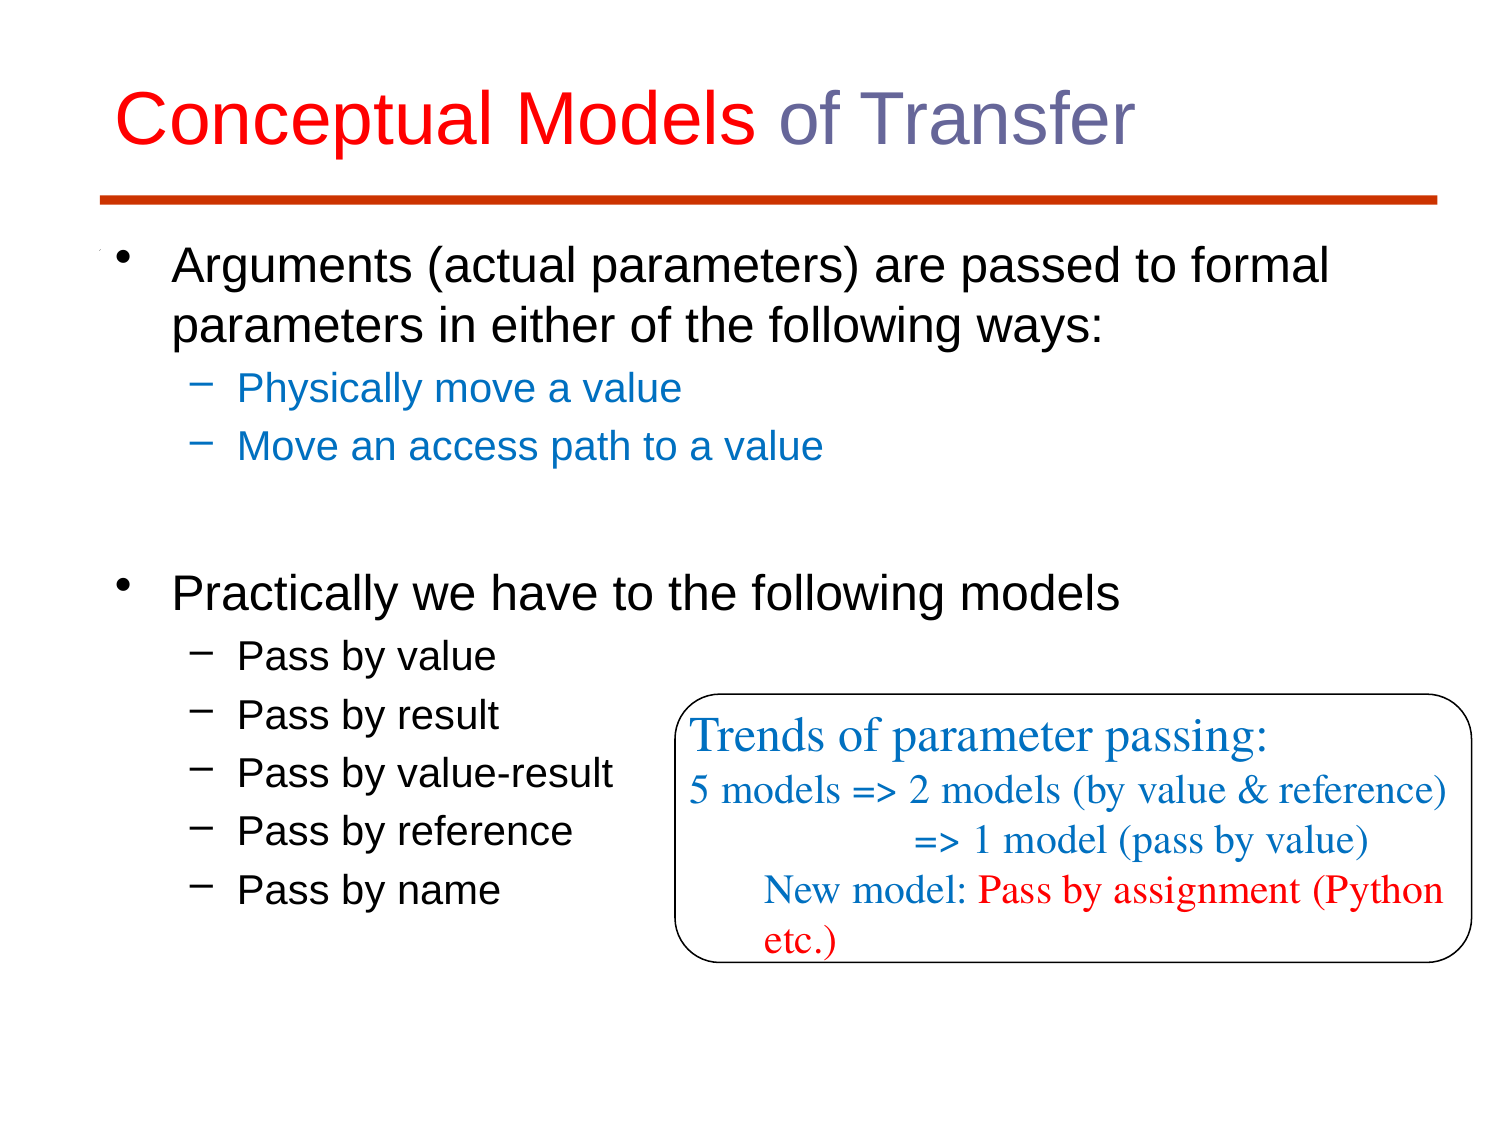

# Conceptual Models of Transfer
Arguments (actual parameters) are passed to formal parameters in either of the following ways:
Physically move a value
Move an access path to a value

Practically we have to the following models
Pass by value
Pass by result
Pass by value-result
Pass by reference
Pass by name

Trends of parameter passing:
5 models => 2 models (by value & reference)
	=> 1 model (pass by value)
New model: Pass by assignment (Python etc.)